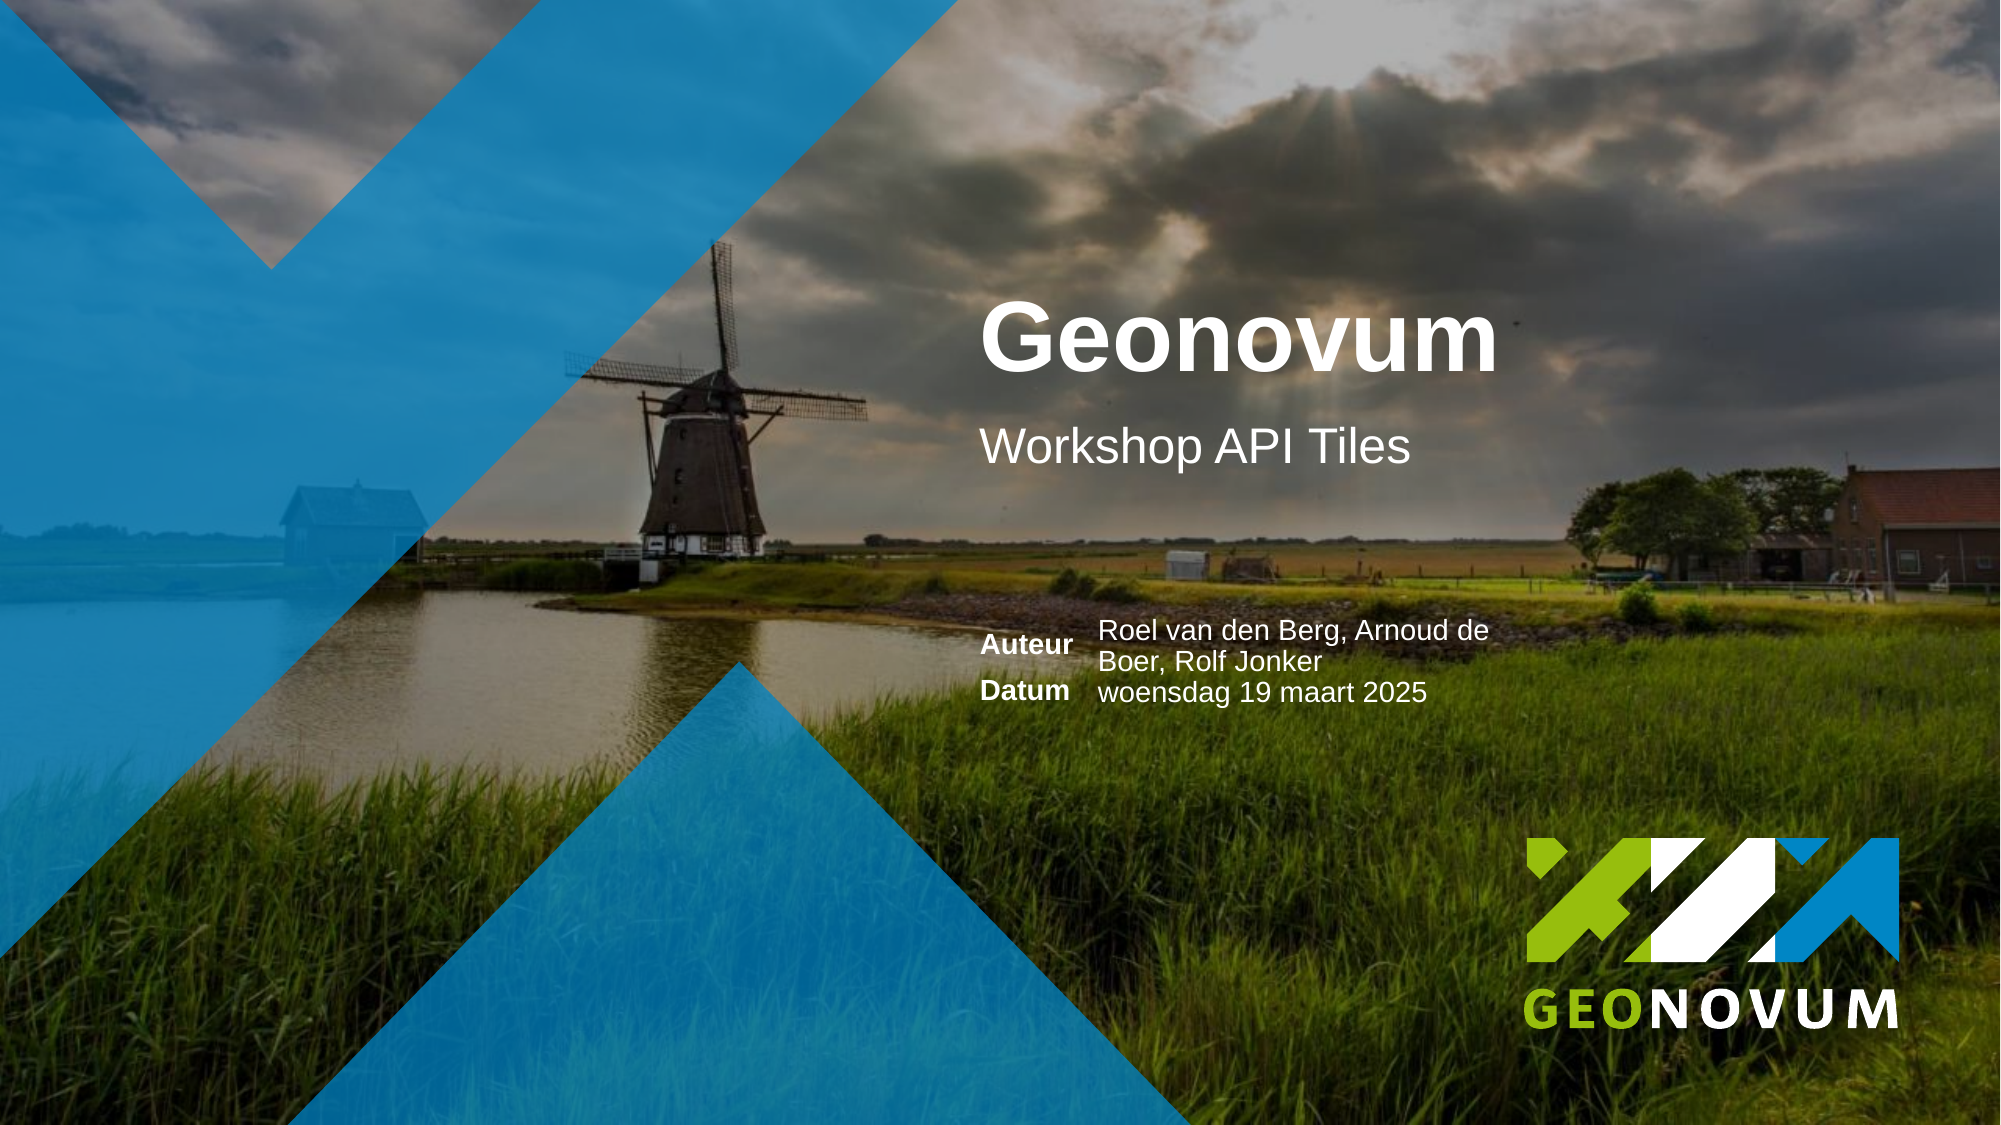

# Geonovum
Workshop API Tiles
Roel van den Berg, Arnoud de Boer, Rolf Jonker
woensdag 19 maart 2025
1